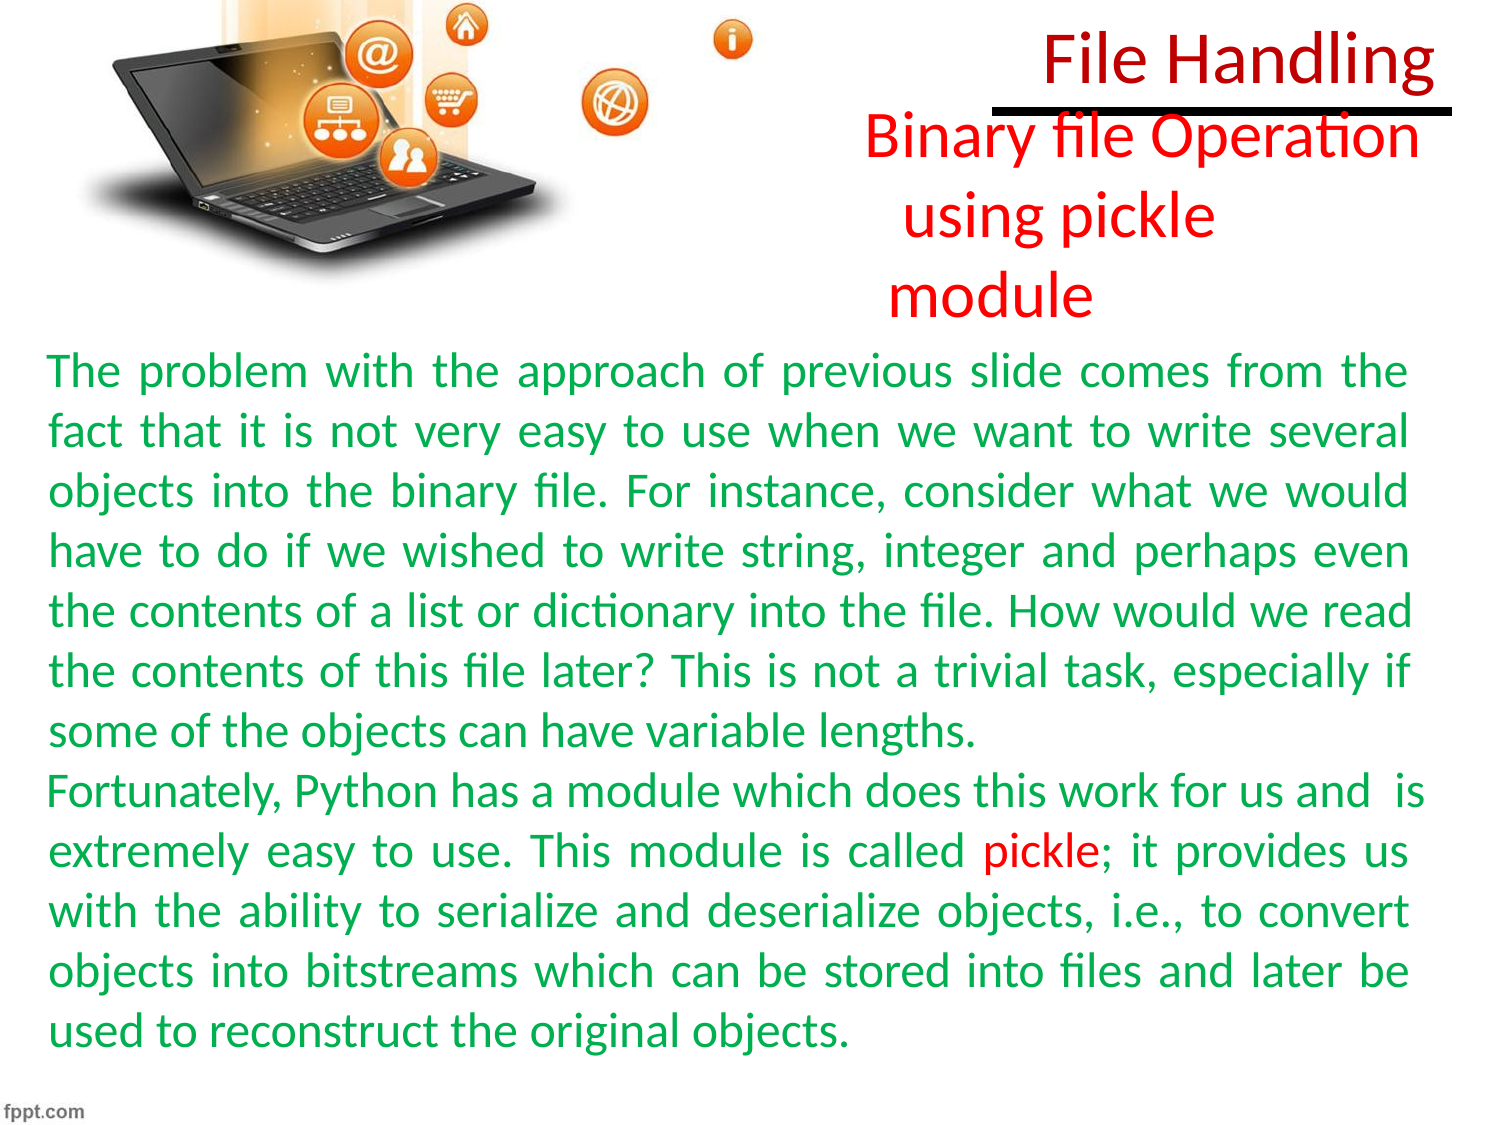

# File Handling
Binary file Operation  using pickle module
The problem with the approach of previous slide comes from the  fact that it is not very easy to use when we want to write several  objects into the binary file. For instance, consider what we would  have to do if we wished to write string, integer and perhaps even  the contents of a list or dictionary into the file. How would we read  the contents of this file later? This is not a trivial task, especially if  some of the objects can have variable lengths.
Fortunately, Python has a module which does this work for us and  is extremely easy to use. This module is called pickle; it provides us  with the ability to serialize and deserialize objects, i.e., to convert  objects into bitstreams which can be stored into files and later be  used to reconstruct the original objects.